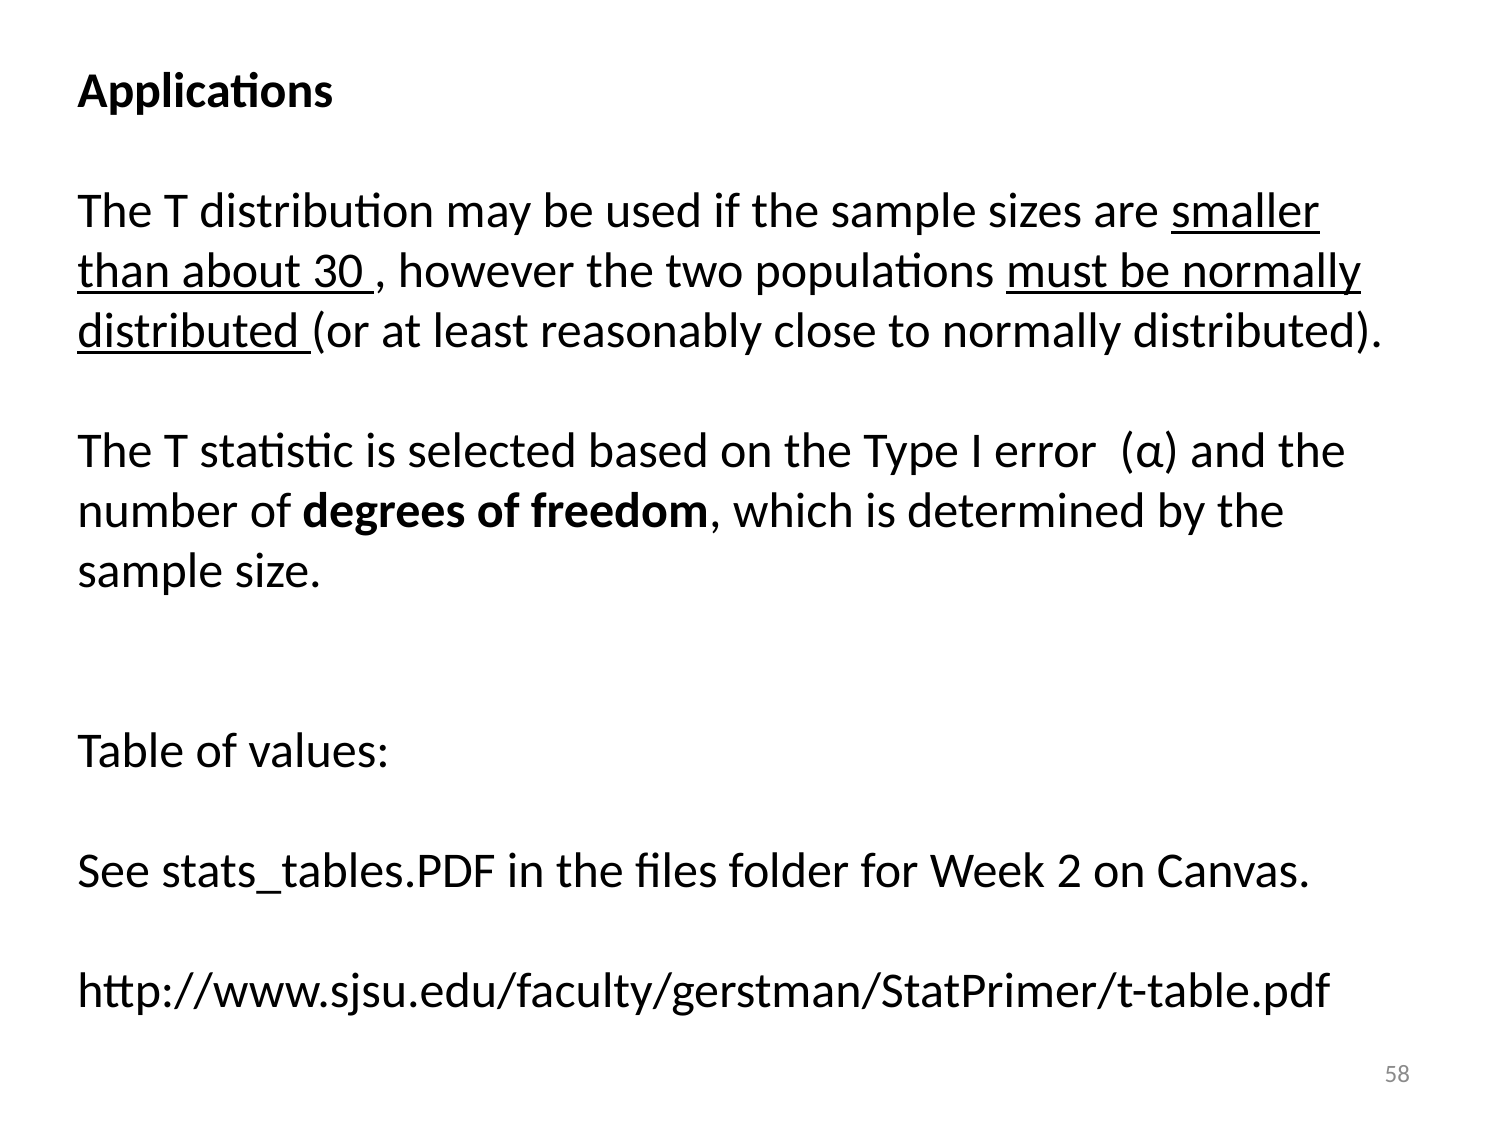

Applications

The T distribution may be used if the sample sizes are smaller than about 30 , however the two populations must be normally distributed (or at least reasonably close to normally distributed).

The T statistic is selected based on the Type I error  (α) and the number of degrees of freedom, which is determined by the sample size.

Table of values:

See stats_tables.PDF in the files folder for Week 2 on Canvas.

http://www.sjsu.edu/faculty/gerstman/StatPrimer/t-table.pdf

58